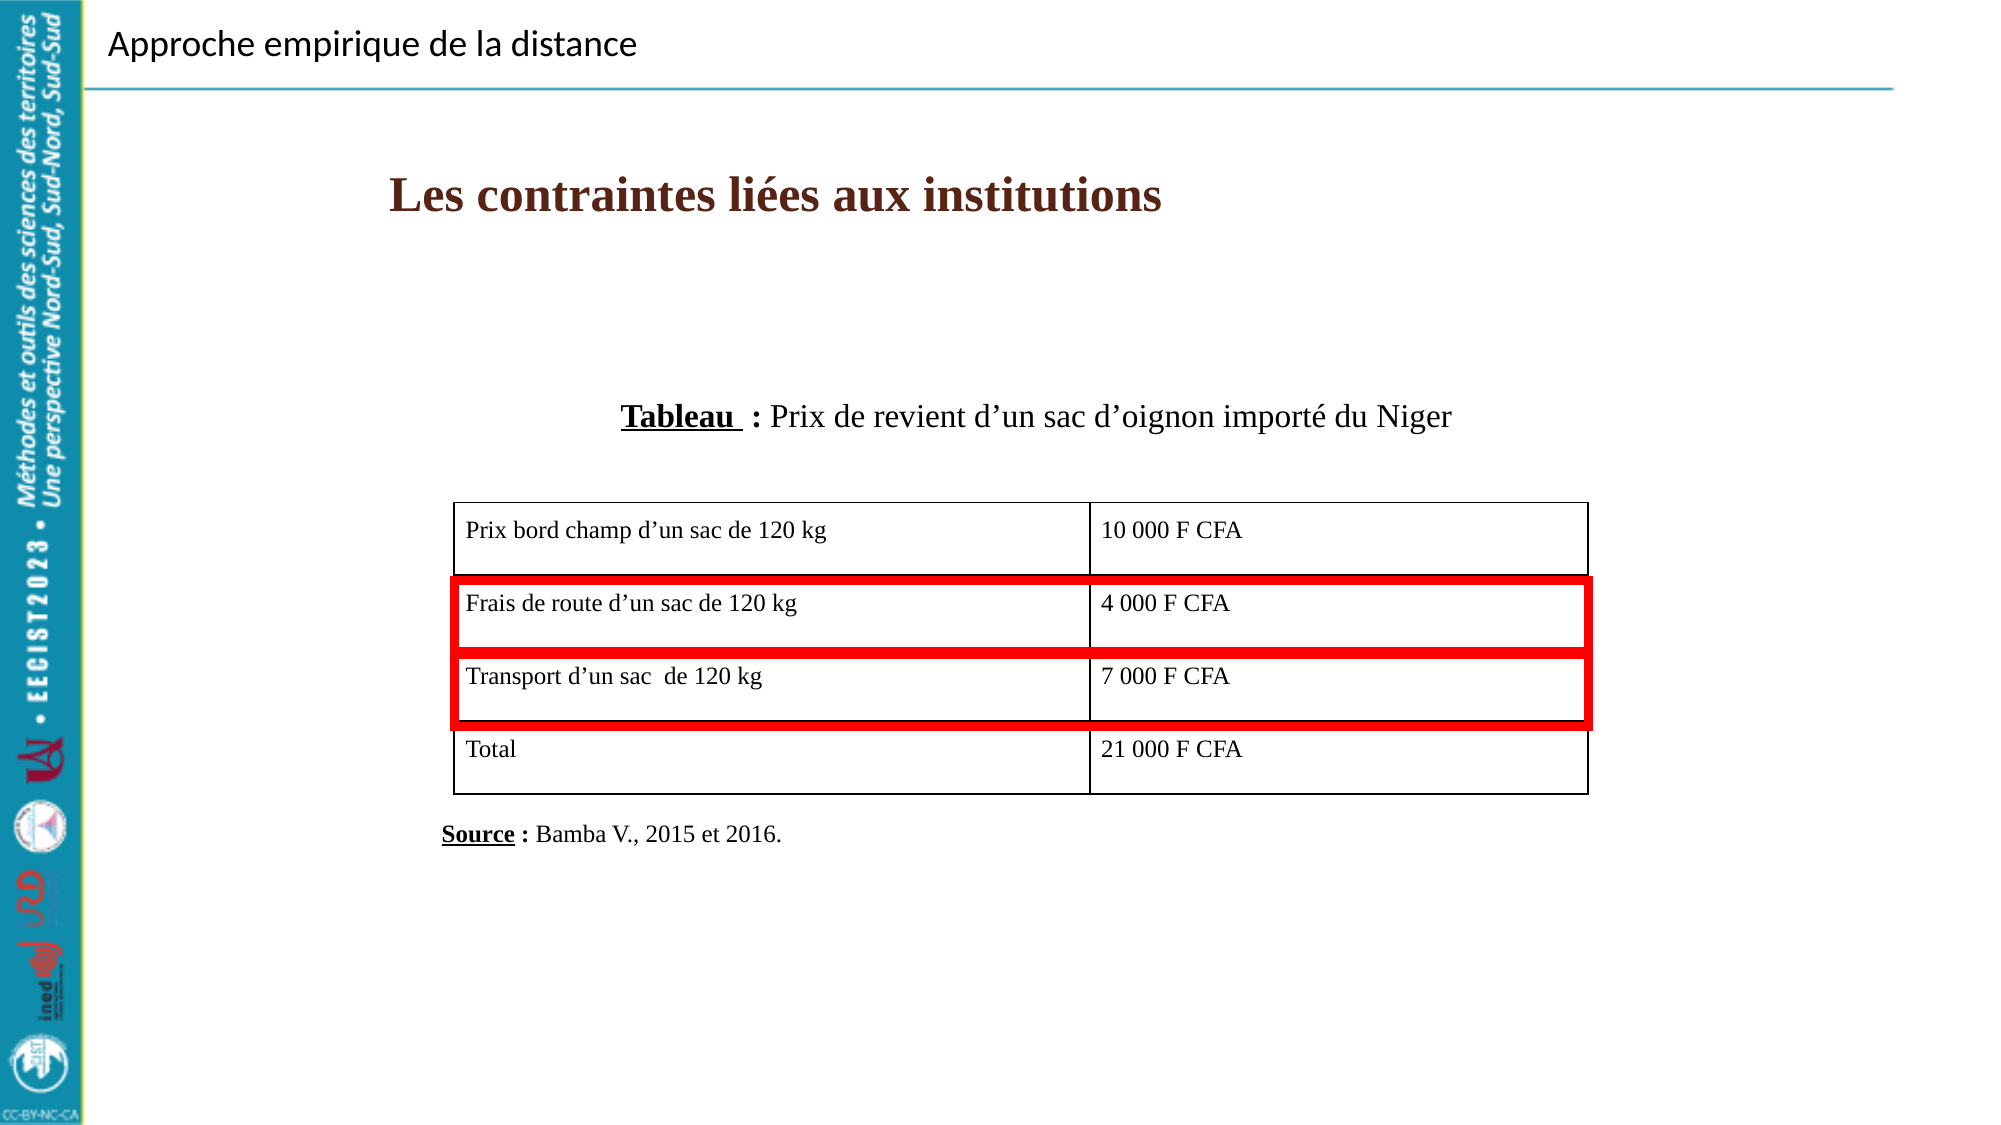

# Approche empirique de la distance
Les contraintes liées aux institutions
Tableau  : Prix de revient d’un sac d’oignon importé du Niger
| Prix bord champ d’un sac de 120 kg | 10 000 F CFA |
| --- | --- |
| Frais de route d’un sac de 120 kg | 4 000 F CFA |
| Transport d’un sac de 120 kg | 7 000 F CFA |
| Total | 21 000 F CFA |

Source : Bamba V., 2015 et 2016.